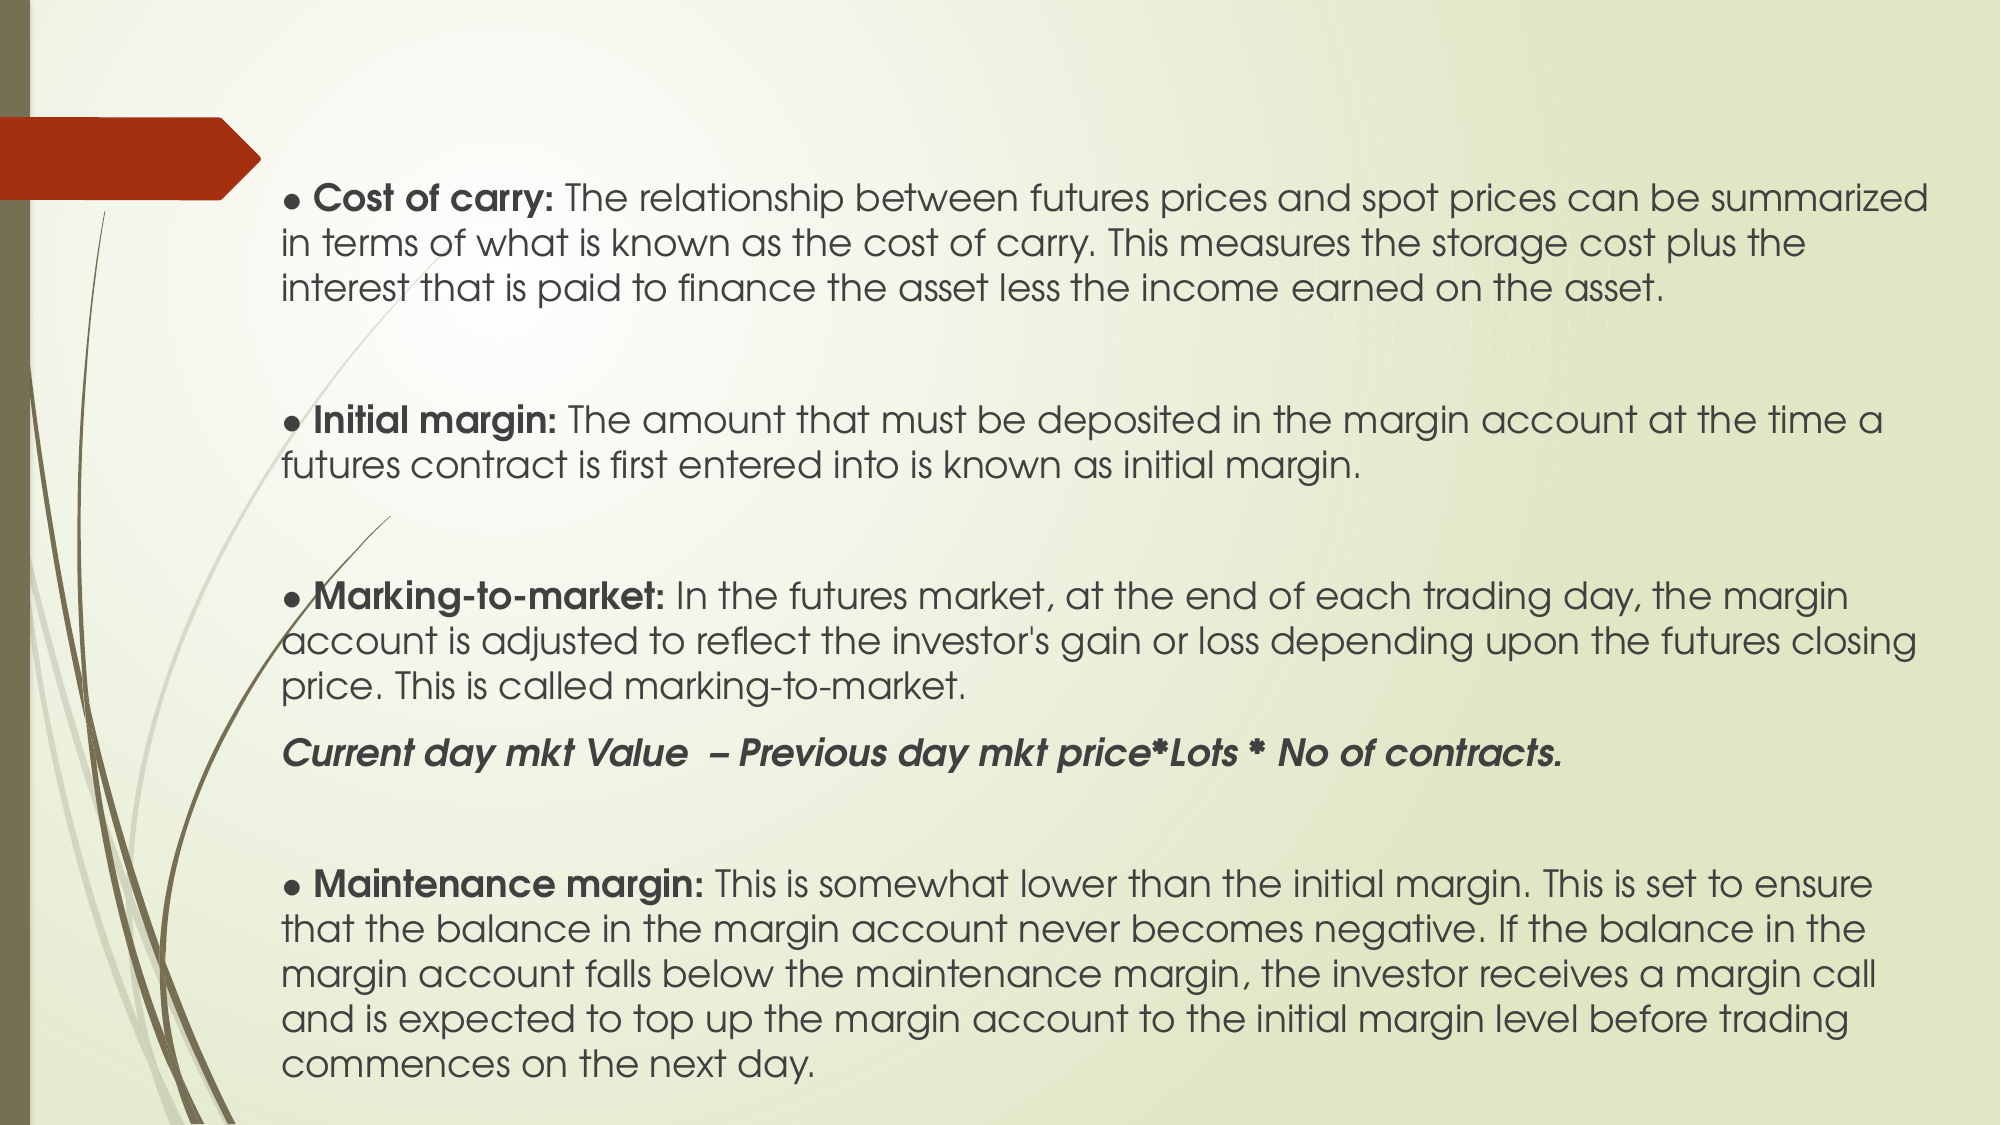

• Cost of carry: The relationship between futures prices and spot prices can be summarized in terms of what is known as the cost of carry. This measures the storage cost plus the interest that is paid to finance the asset less the income earned on the asset.

• Initial margin: The amount that must be deposited in the margin account at the time a futures contract is first entered into is known as initial margin.

• Marking-to-market: In the futures market, at the end of each trading day, the margin account is adjusted to reflect the investor's gain or loss depending upon the futures closing price. This is called marking-to-market.
Current day mkt Value  – Previous day mkt price*Lots * No of contracts.

• Maintenance margin: This is somewhat lower than the initial margin. This is set to ensure that the balance in the margin account never becomes negative. If the balance in the margin account falls below the maintenance margin, the investor receives a margin call and is expected to top up the margin account to the initial margin level before trading commences on the next day.